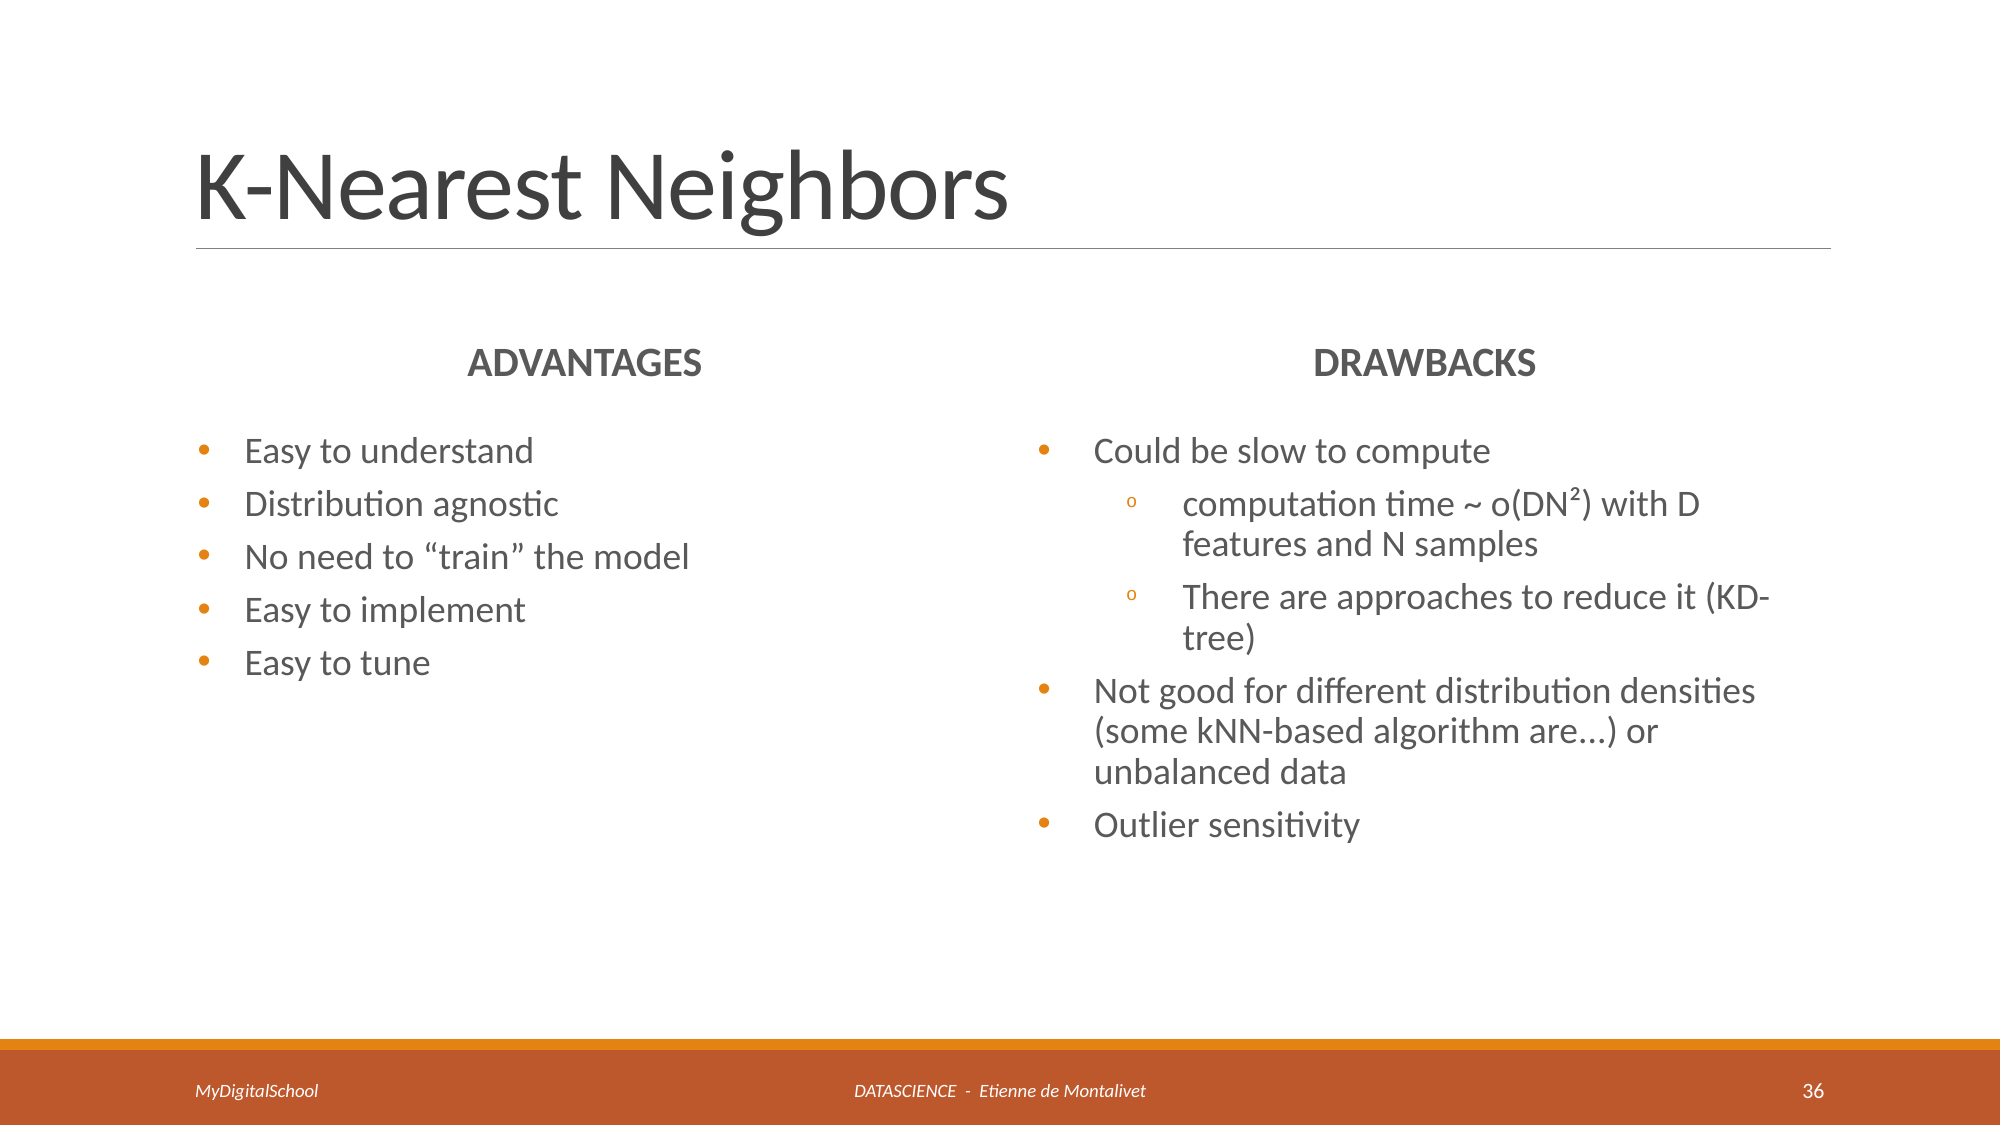

# K-Nearest Neighbors
Advantages
Drawbacks
Easy to understand
Distribution agnostic
No need to “train” the model
Easy to implement
Easy to tune
Could be slow to compute
computation time ~ o(DN²) with D features and N samples
There are approaches to reduce it (KD-tree)
Not good for different distribution densities (some kNN-based algorithm are...) or unbalanced data
Outlier sensitivity

MyDigitalSchool
DATASCIENCE  -  Etienne de Montalivet
36